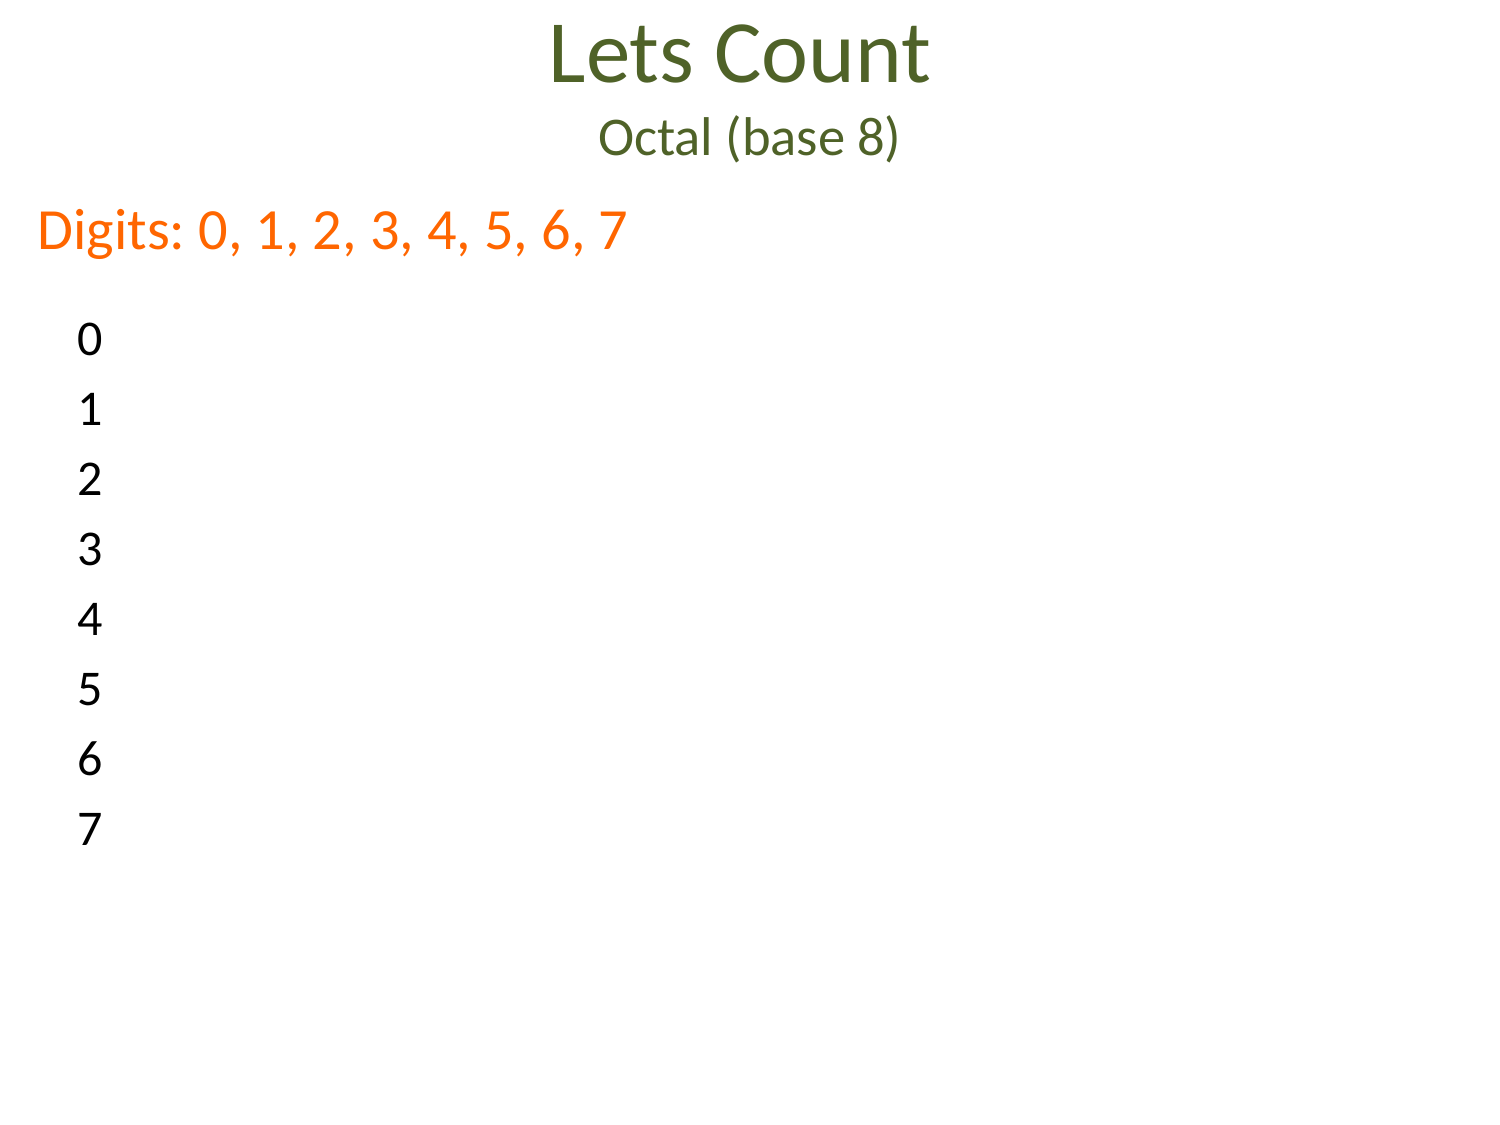

# Lets Count Octal (base 8)
Digits: 0, 1, 2, 3, 4, 5, 6, 7
  0
  1
  2
  3
  4
  5
  6
  7